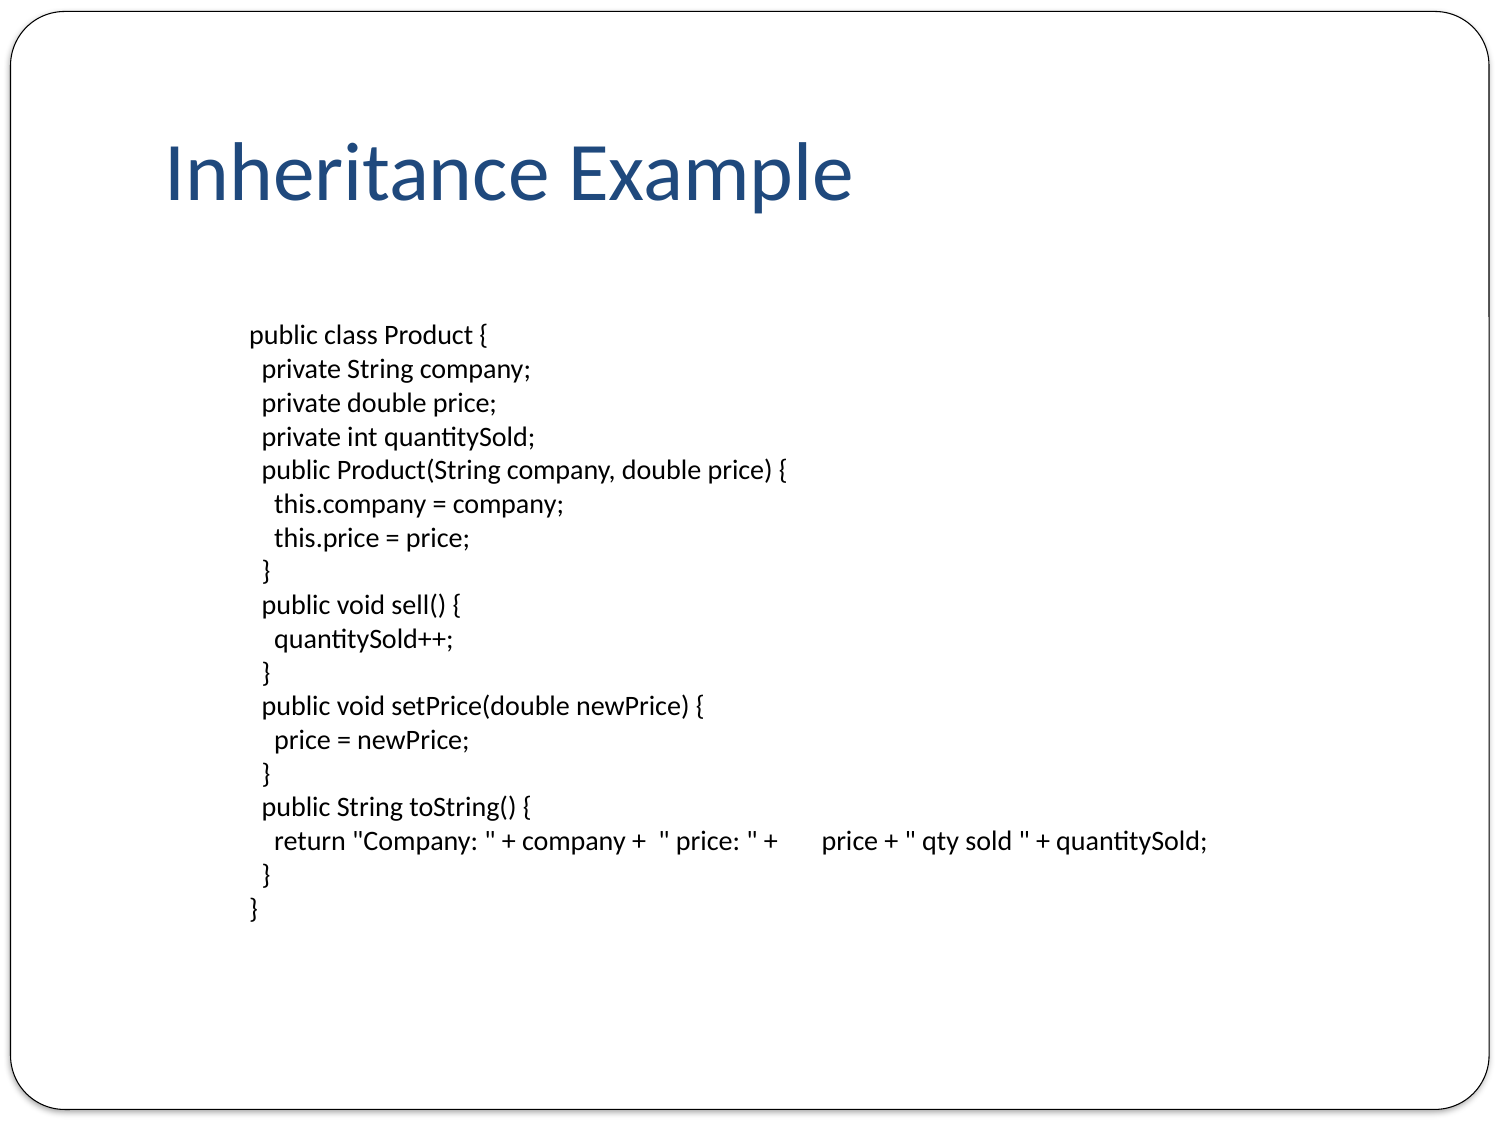

# Inheritance Example
public class Product {
  private String company;
  private double price;
  private int quantitySold;
  public Product(String company, double price) {
    this.company = company;
    this.price = price;
  }
  public void sell() {
    quantitySold++;
  }
  public void setPrice(double newPrice) {
    price = newPrice;
  }
  public String toString() {
    return "Company: " + company +  " price: " +       price + " qty sold " + quantitySold;
  }
}